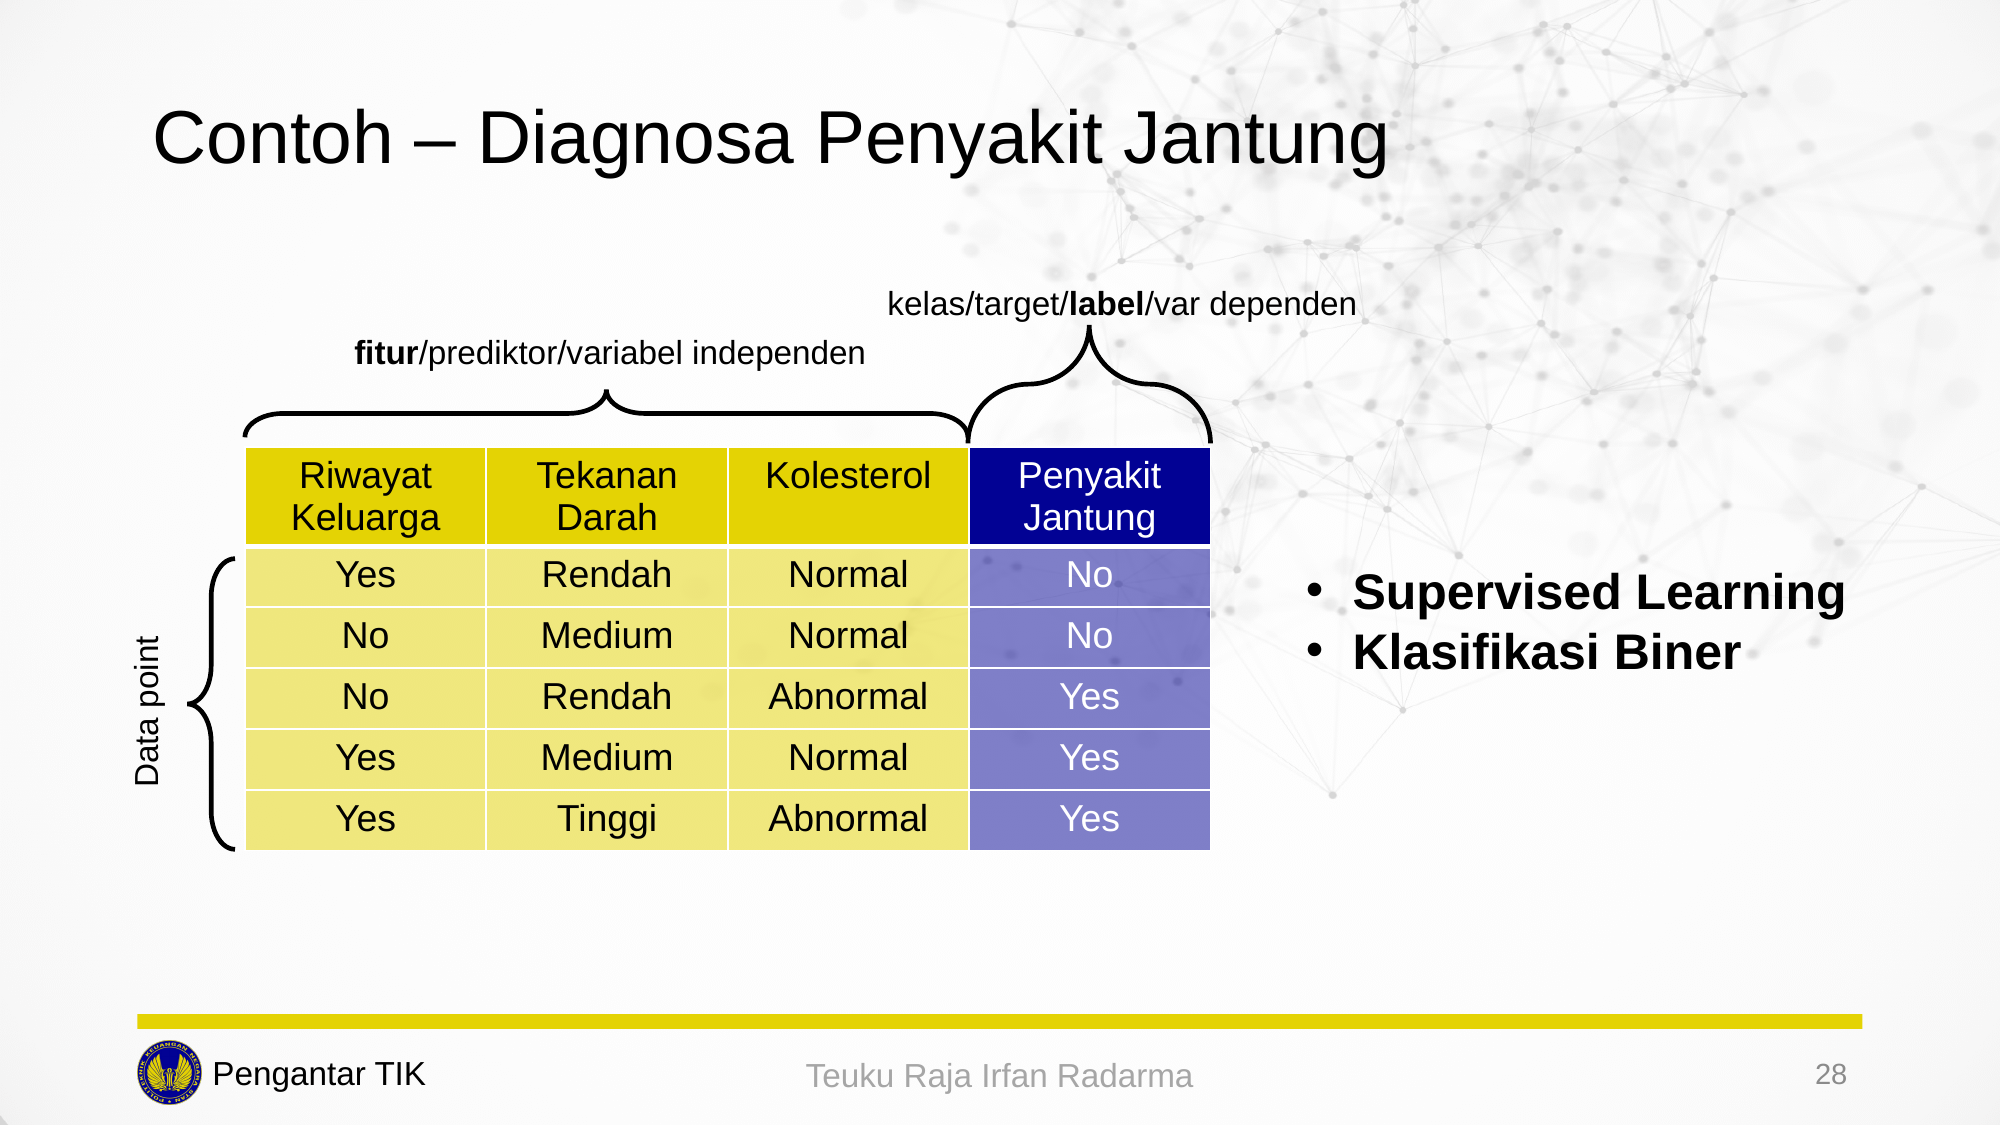

# Contoh – Diagnosa Penyakit Jantung

kelas/target/label/var dependen
fitur/prediktor/variabel independen
| Riwayat Keluarga | Tekanan Darah | Kolesterol | Penyakit Jantung |
| --- | --- | --- | --- |
| Yes | Rendah | Normal | No |
| No | Medium | Normal | No |
| No | Rendah | Abnormal | Yes |
| Yes | Medium | Normal | Yes |
| Yes | Tinggi | Abnormal | Yes |
Supervised Learning
Klasifikasi Biner

Data point
28